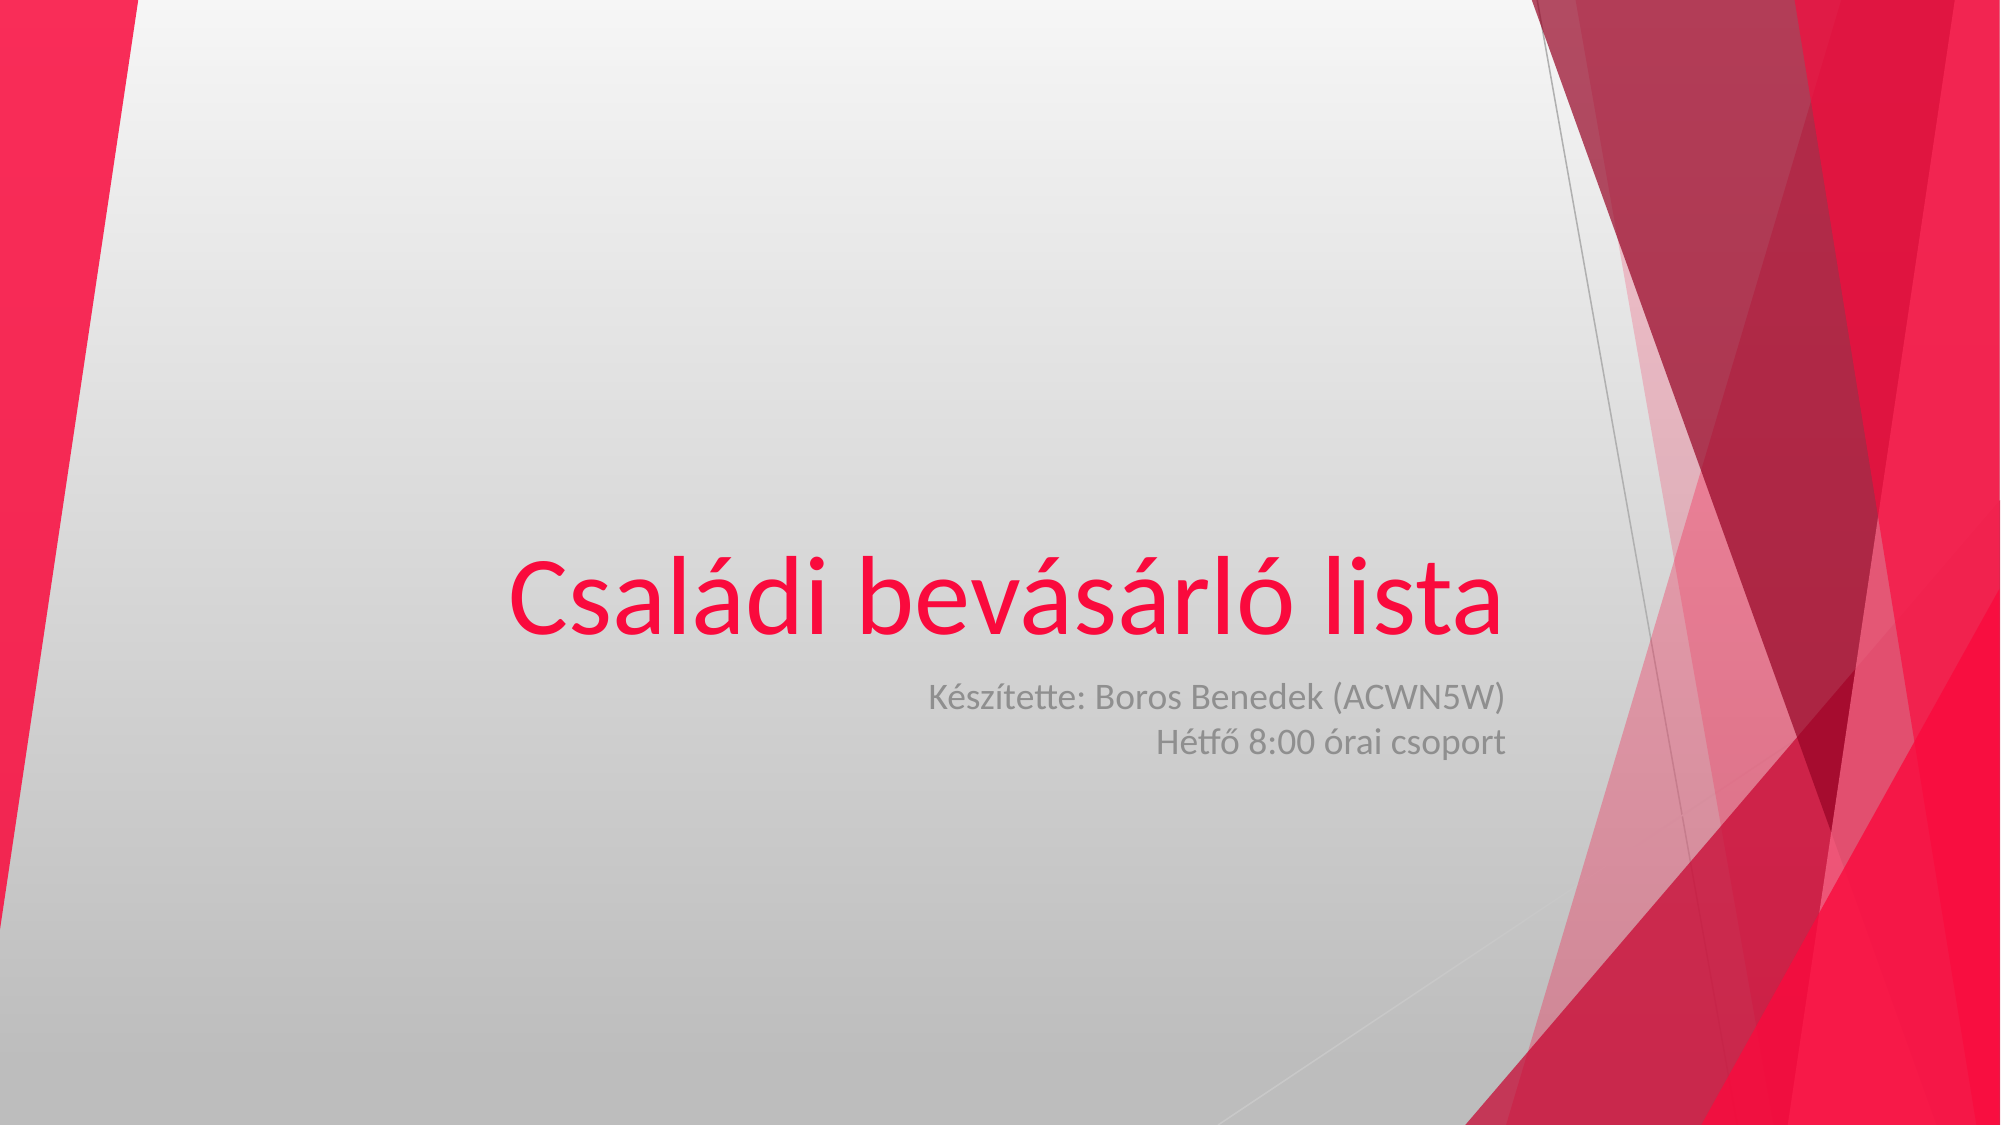

# Családi bevásárló lista
Készítette: Boros Benedek (ACWN5W)
Hétfő 8:00 órai csoport